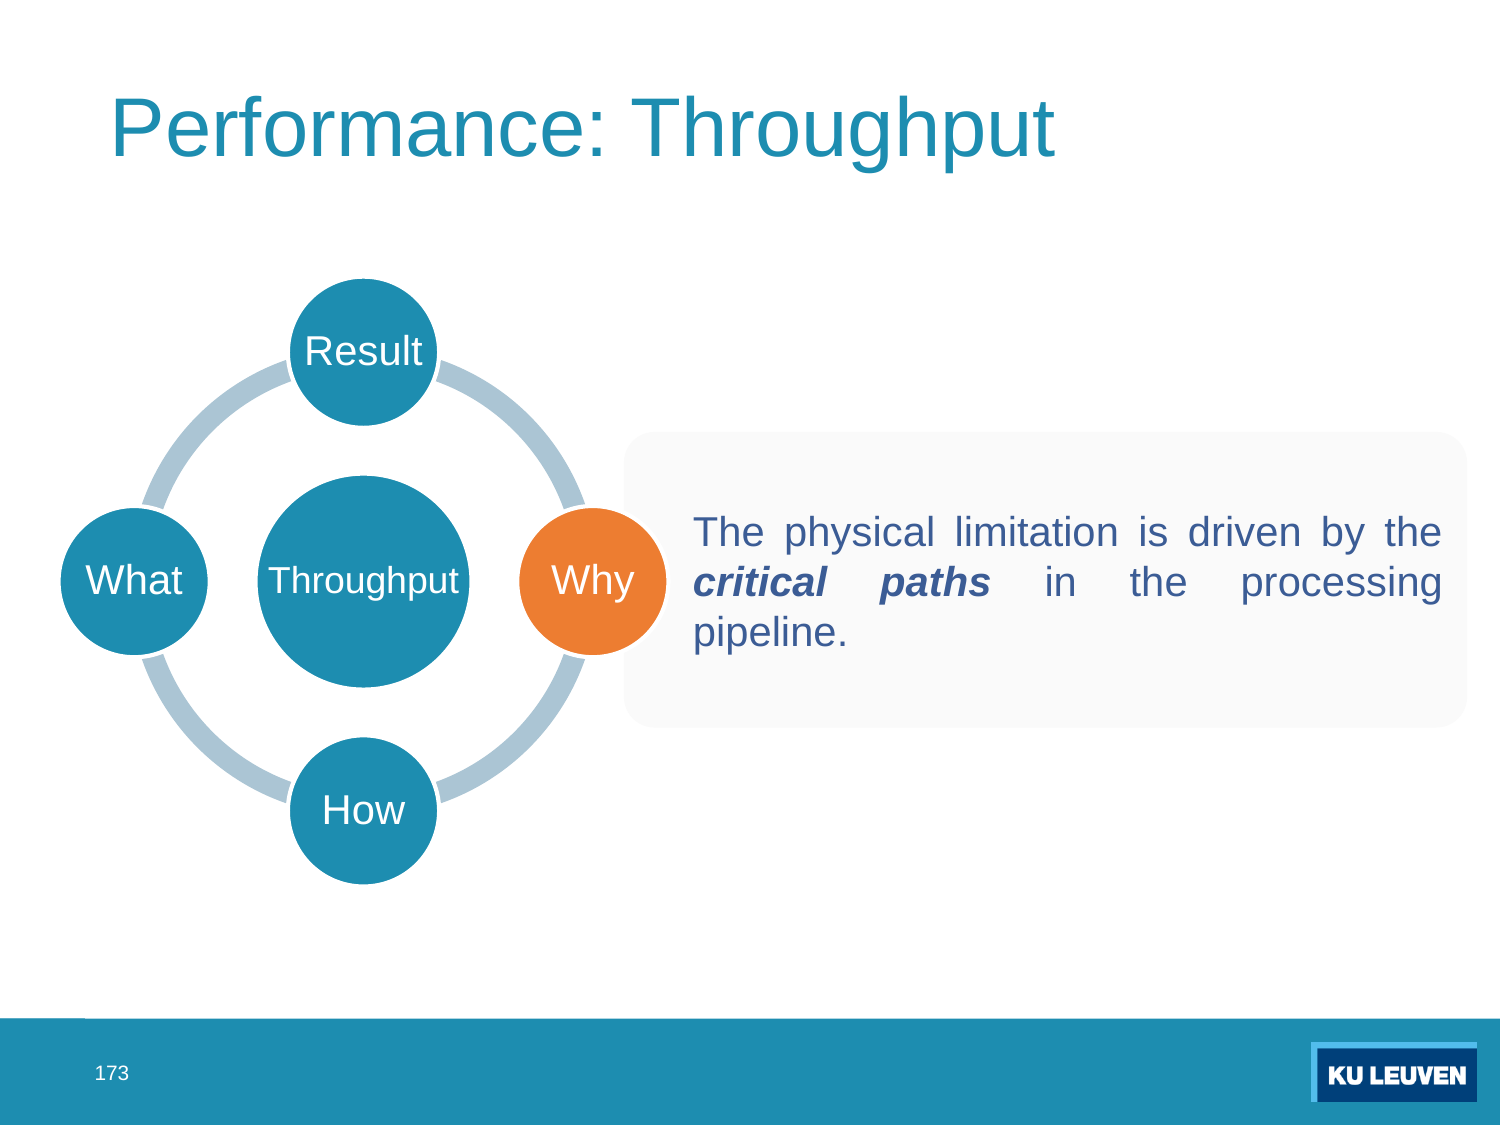

# Performance: Throughput
Result

The physical limitation is driven by the critical paths in the processing pipeline.
Throughput
What
Why
How

173